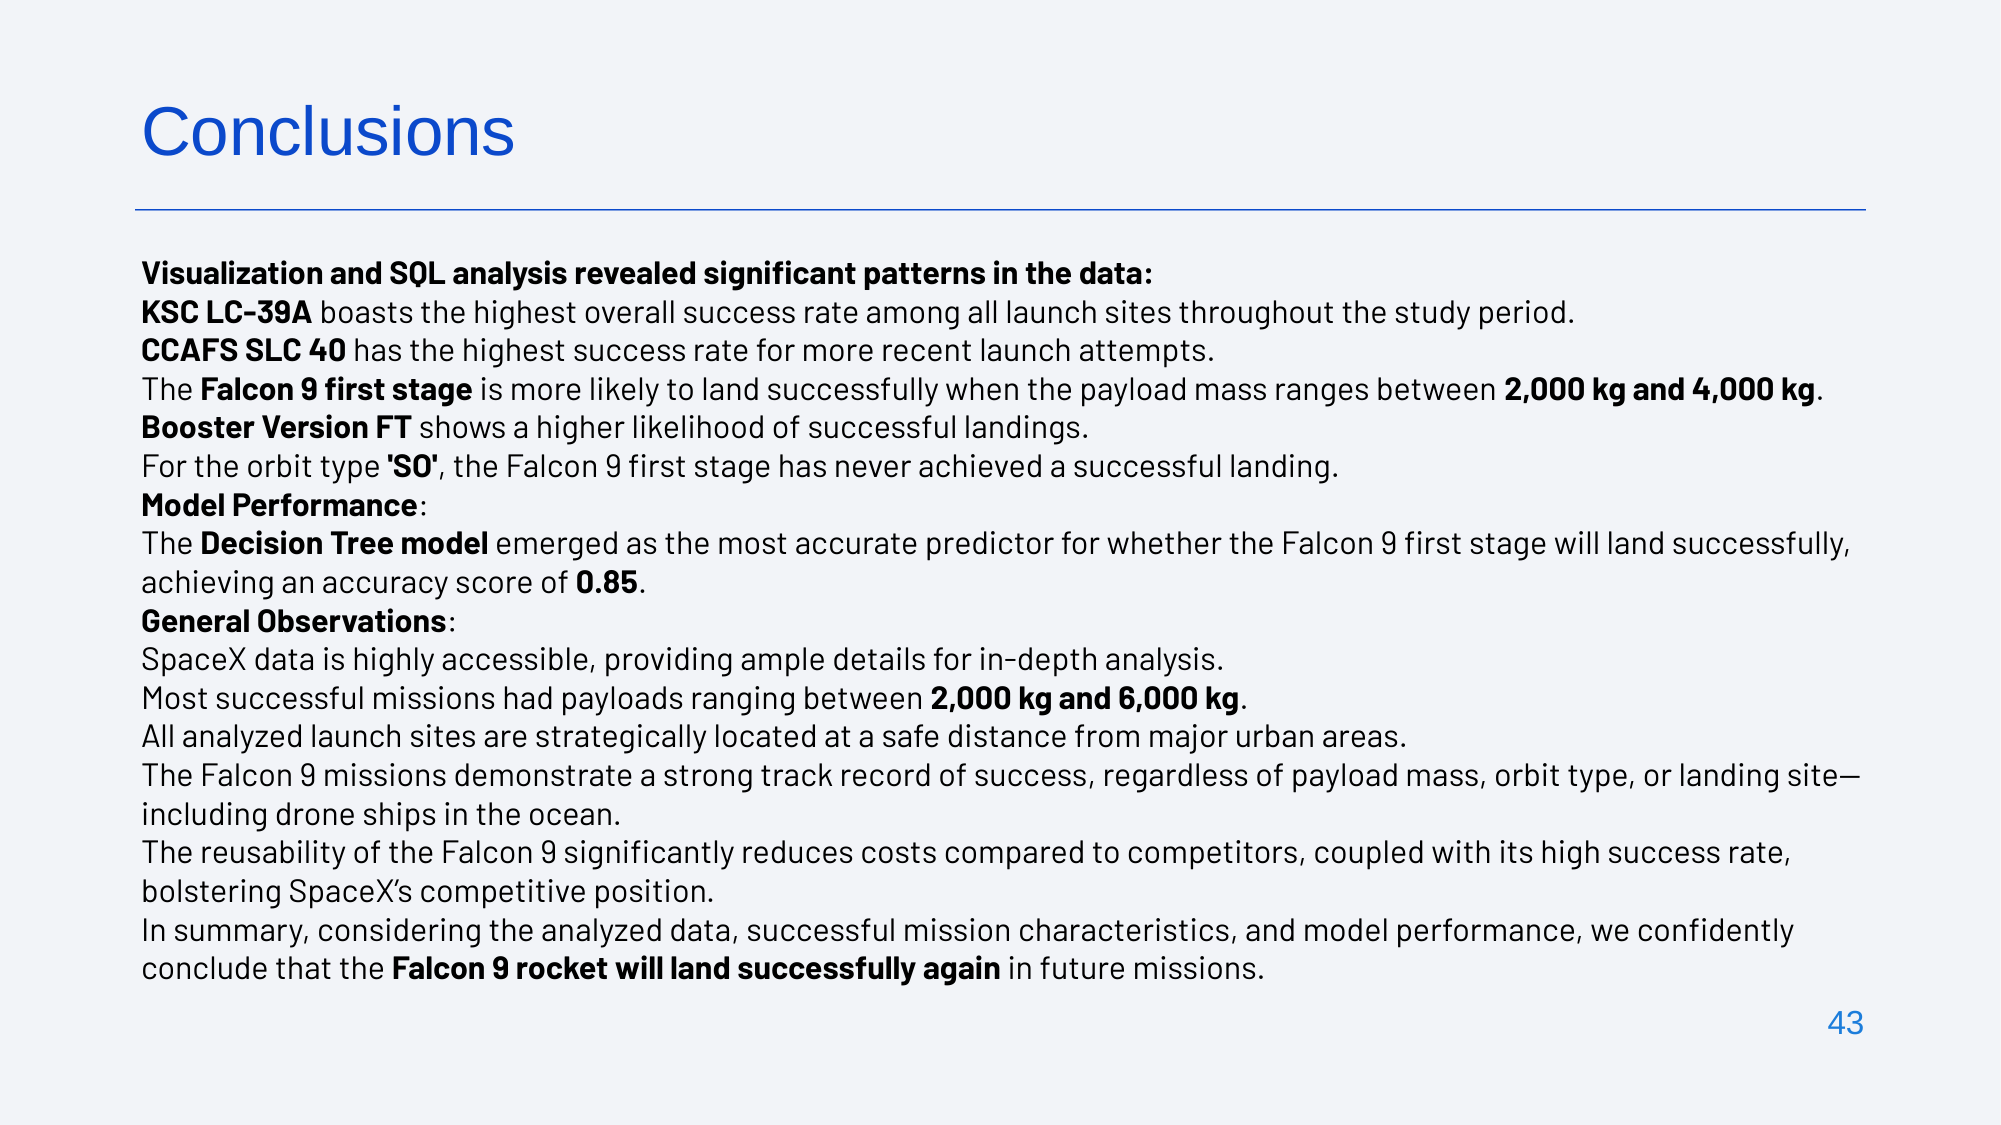

Conclusions
Visualization and SQL analysis revealed significant patterns in the data:​
KSC LC-39A boasts the highest overall success rate among all launch sites throughout the study period.​
CCAFS SLC 40 has the highest success rate for more recent launch attempts.​
The Falcon 9 first stage is more likely to land successfully when the payload mass ranges between 2,000 kg and 4,000 kg.​
Booster Version FT shows a higher likelihood of successful landings.​
For the orbit type 'SO', the Falcon 9 first stage has never achieved a successful landing.​
Model Performance:​
The Decision Tree model emerged as the most accurate predictor for whether the Falcon 9 first stage will land successfully, achieving an accuracy score of 0.85.​
General Observations:​
SpaceX data is highly accessible, providing ample details for in-depth analysis.​
Most successful missions had payloads ranging between 2,000 kg and 6,000 kg.​
All analyzed launch sites are strategically located at a safe distance from major urban areas.​
The Falcon 9 missions demonstrate a strong track record of success, regardless of payload mass, orbit type, or landing site—including drone ships in the ocean.​
The reusability of the Falcon 9 significantly reduces costs compared to competitors, coupled with its high success rate, bolstering SpaceX’s competitive position.​
In summary, considering the analyzed data, successful mission characteristics, and model performance, we confidently conclude that the Falcon 9 rocket will land successfully again in future missions.​​

43